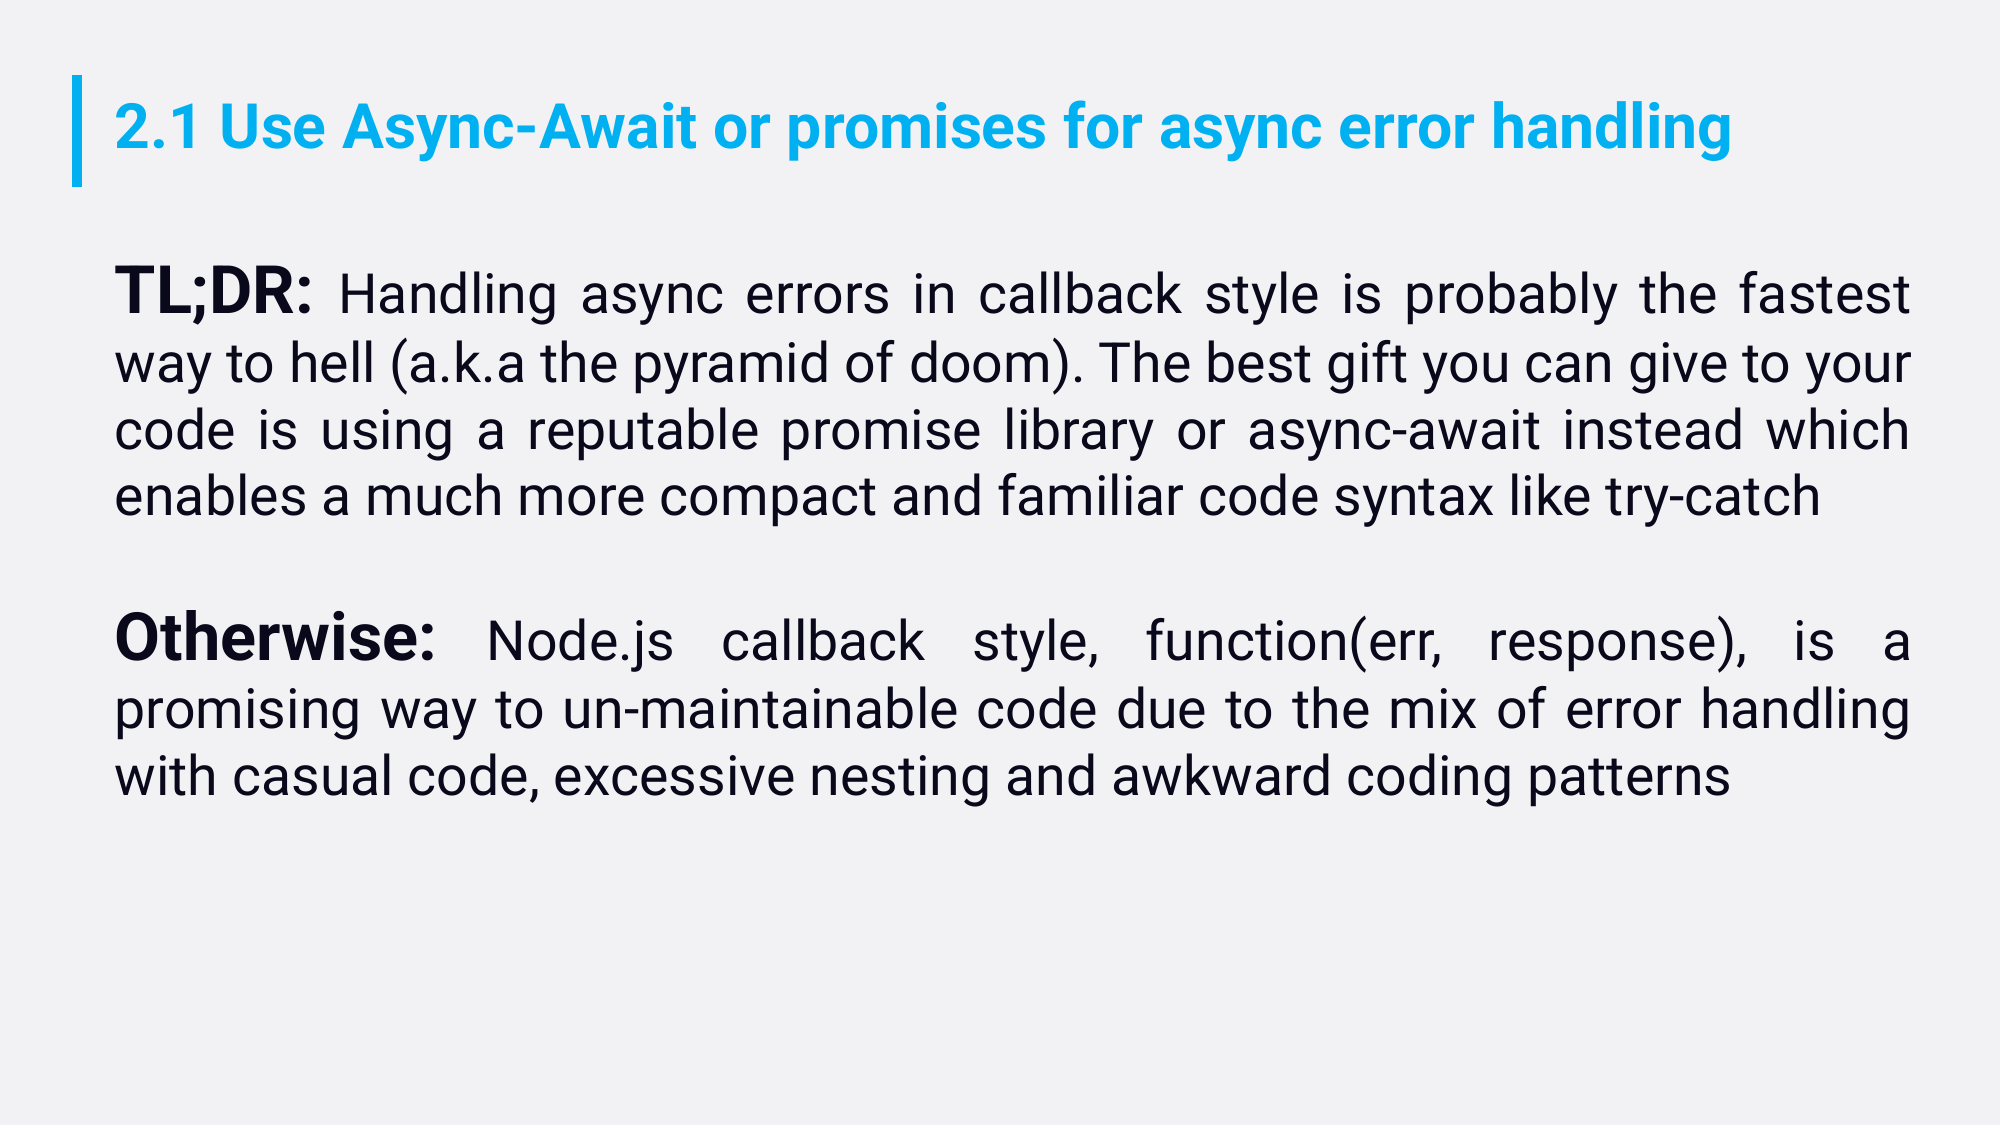

# 2.1 Use Async-Await or promises for async error handling
TL;DR: Handling async errors in callback style is probably the fastest way to hell (a.k.a the pyramid of doom). The best gift you can give to your code is using a reputable promise library or async-await instead which enables a much more compact and familiar code syntax like try-catch

Otherwise: Node.js callback style, function(err, response), is a promising way to un-maintainable code due to the mix of error handling with casual code, excessive nesting and awkward coding patterns